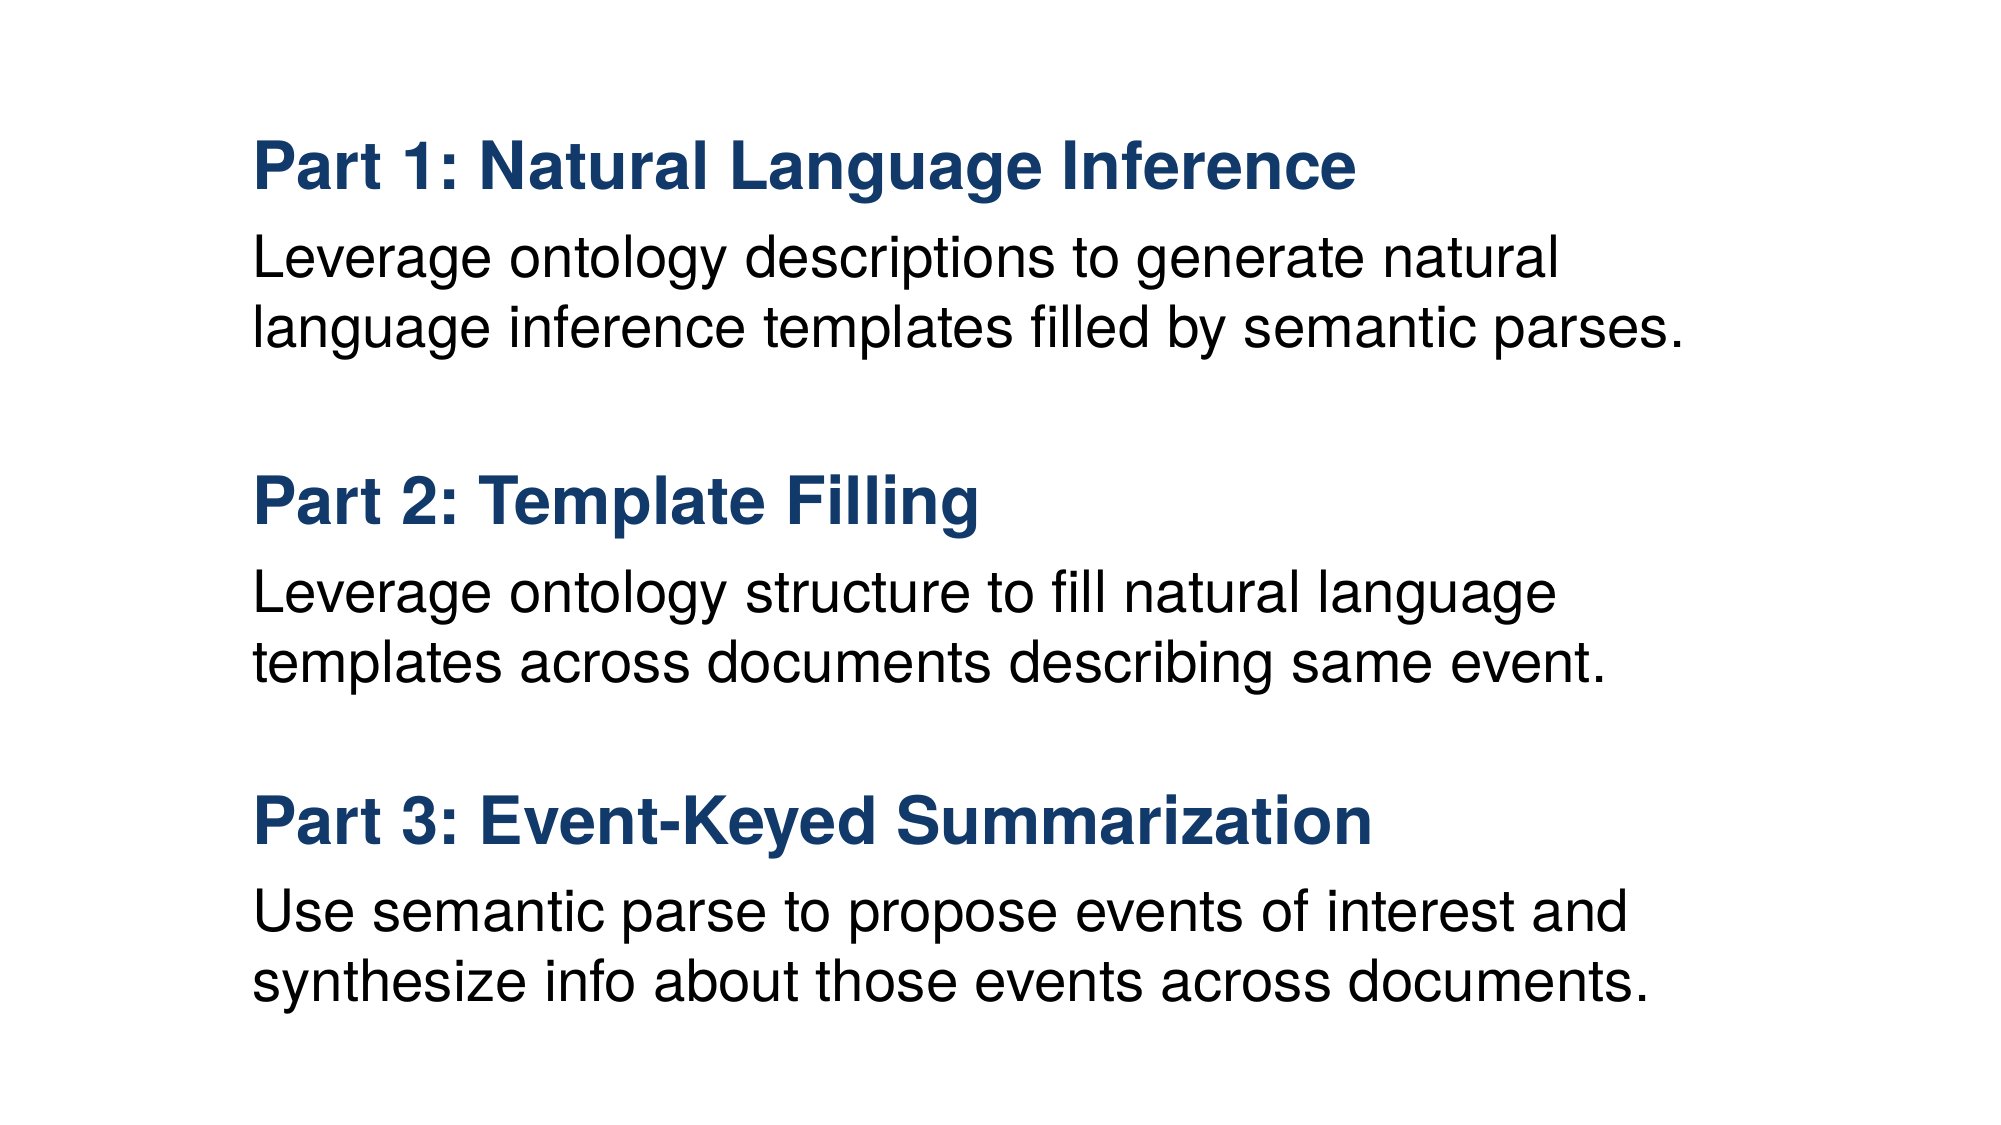

Part 1: Natural Language Inference
Leverage ontology descriptions to generate natural language inference templates filled by semantic parses.
Part 2: Template Filling
Leverage ontology structure to fill natural language templates across documents describing same event.
Part 3: Event-Keyed Summarization
Use semantic parse to propose events of interest and synthesize info about those events across documents.